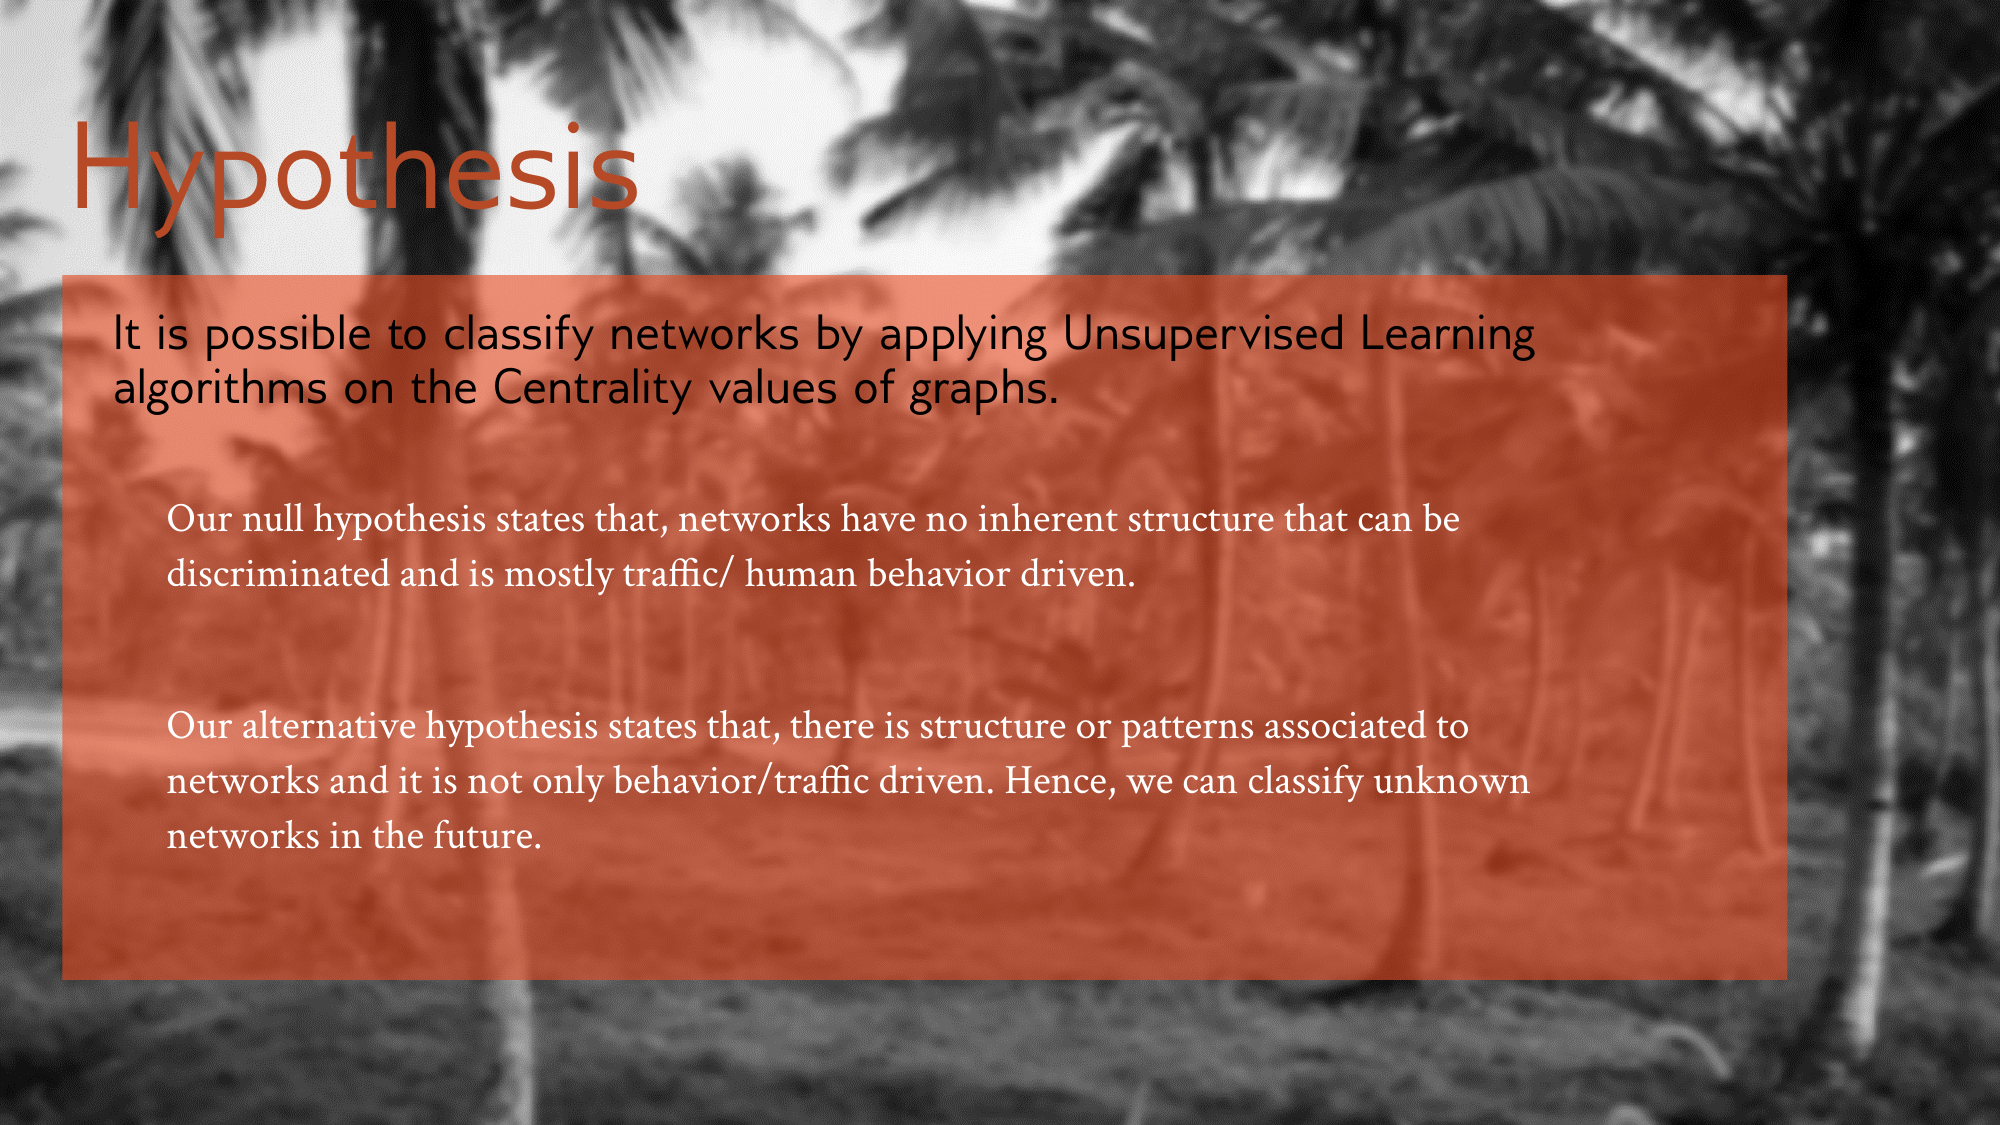

# Hypothesis

It is possible to classify networks by applying Unsupervised Learning algorithms on the Centrality values of graphs.
Our null hypothesis states that, networks have no inherent structure that can be discriminated and is mostly traffic/ human behavior driven.

Our alternative hypothesis states that, there is structure or patterns associated to networks and it is not only behavior/traffic driven. Hence, we can classify unknown networks in the future.